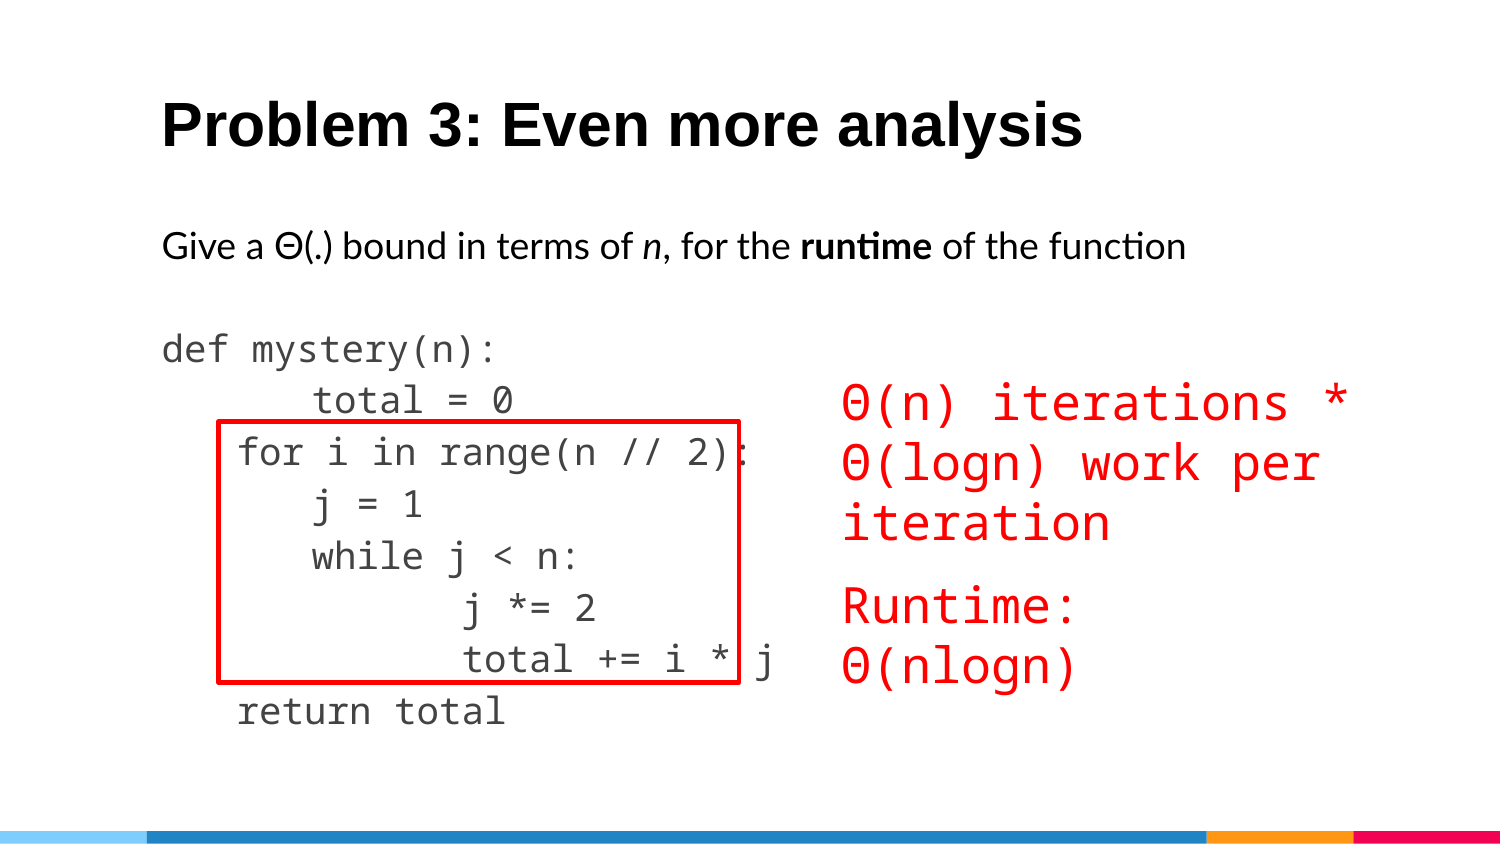

# Problem 3: Even more analysis
Give a Θ(.) bound in terms of n, for the runtime of the function

def mystery(n):
	total = 0
for i in range(n // 2):
	j = 1
	while j < n:
		j *= 2
		total += i * j
return total

Θ(n) iterations * Θ(logn) work per iteration

Runtime: Θ(nlogn)